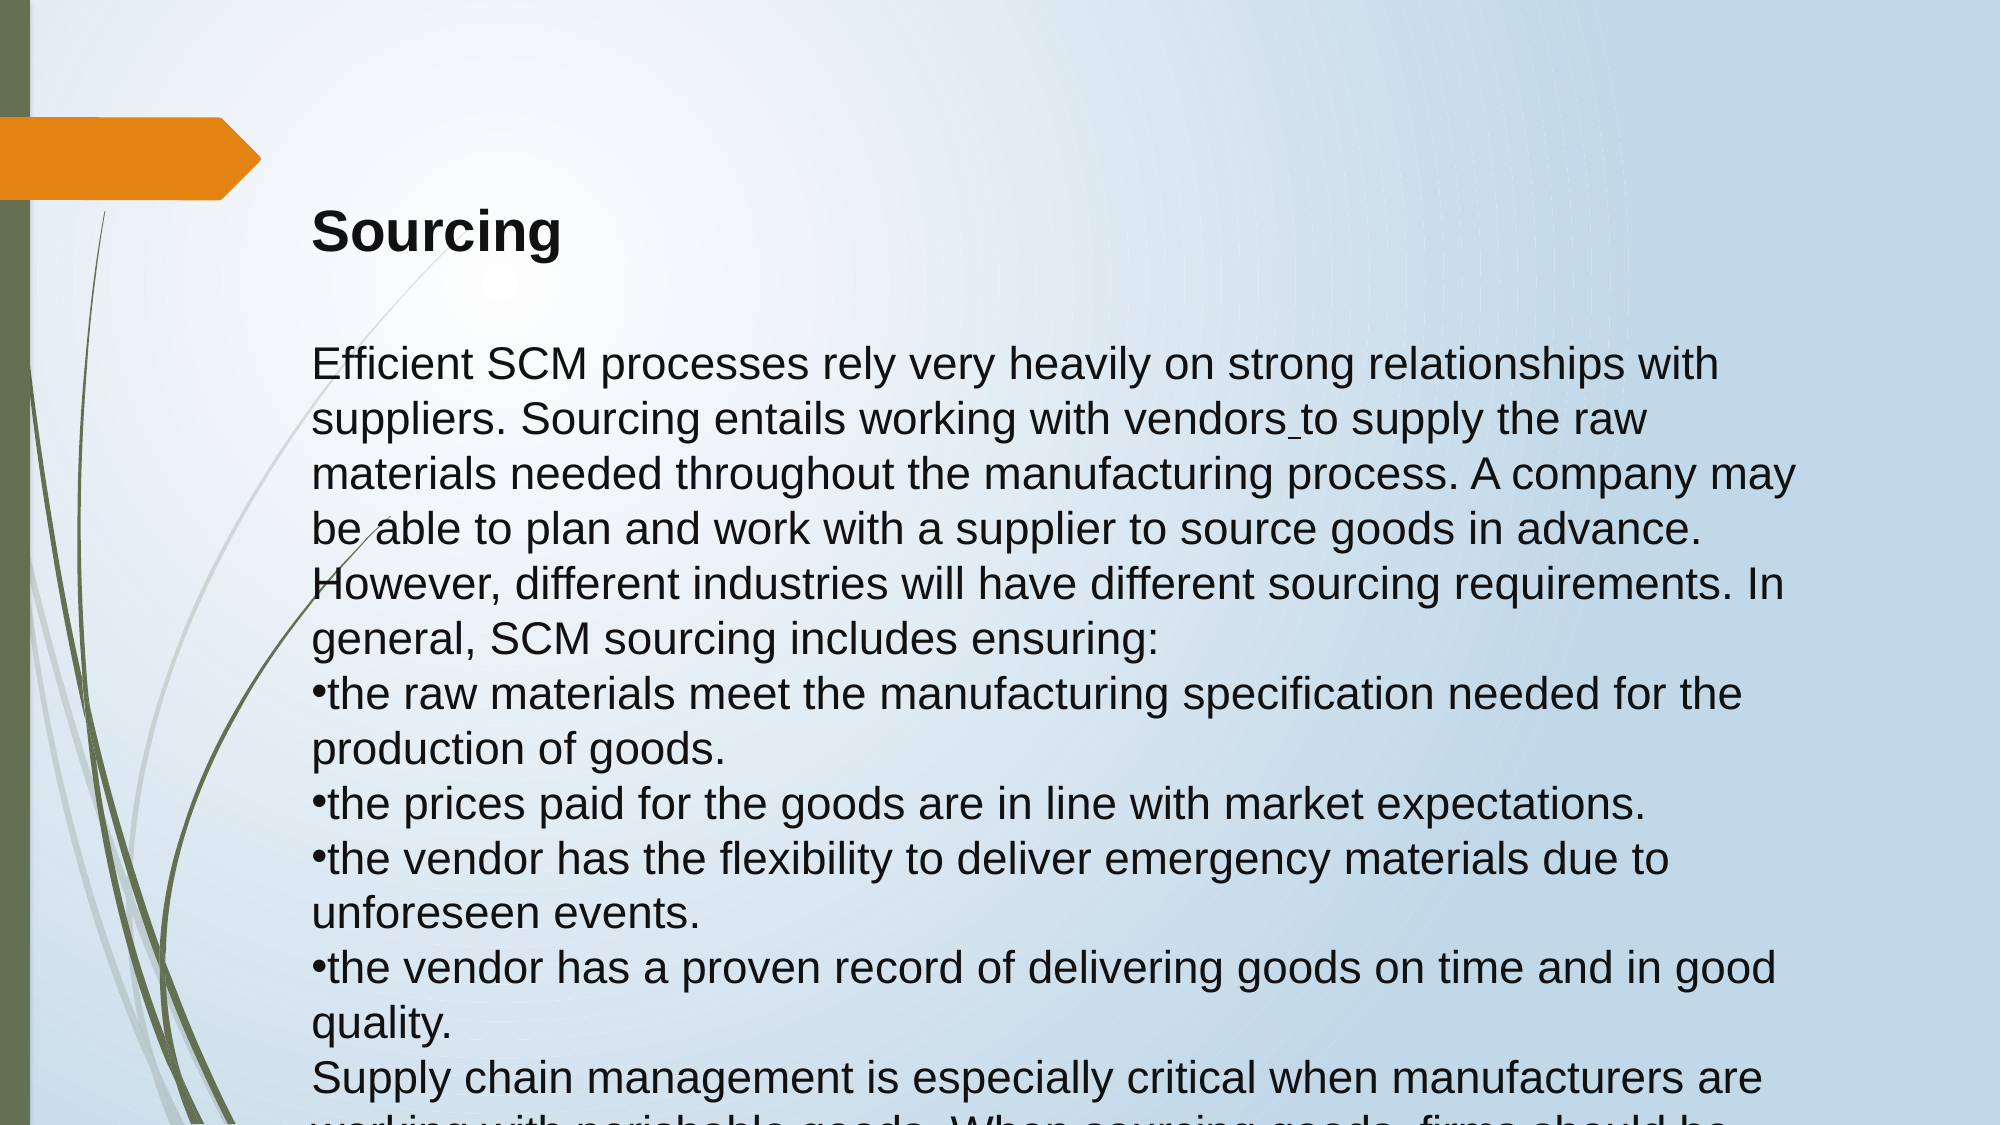

Sourcing

Efficient SCM processes rely very heavily on strong relationships with suppliers. Sourcing entails working with vendors to supply the raw materials needed throughout the manufacturing process. A company may be able to plan and work with a supplier to source goods in advance. However, different industries will have different sourcing requirements. In general, SCM sourcing includes ensuring:
the raw materials meet the manufacturing specification needed for the production of goods.
the prices paid for the goods are in line with market expectations.
the vendor has the flexibility to deliver emergency materials due to unforeseen events.
the vendor has a proven record of delivering goods on time and in good quality.
Supply chain management is especially critical when manufacturers are working with perishable goods. When sourcing goods, firms should be mindful of lead time and how well a supplier can comply with those needs.